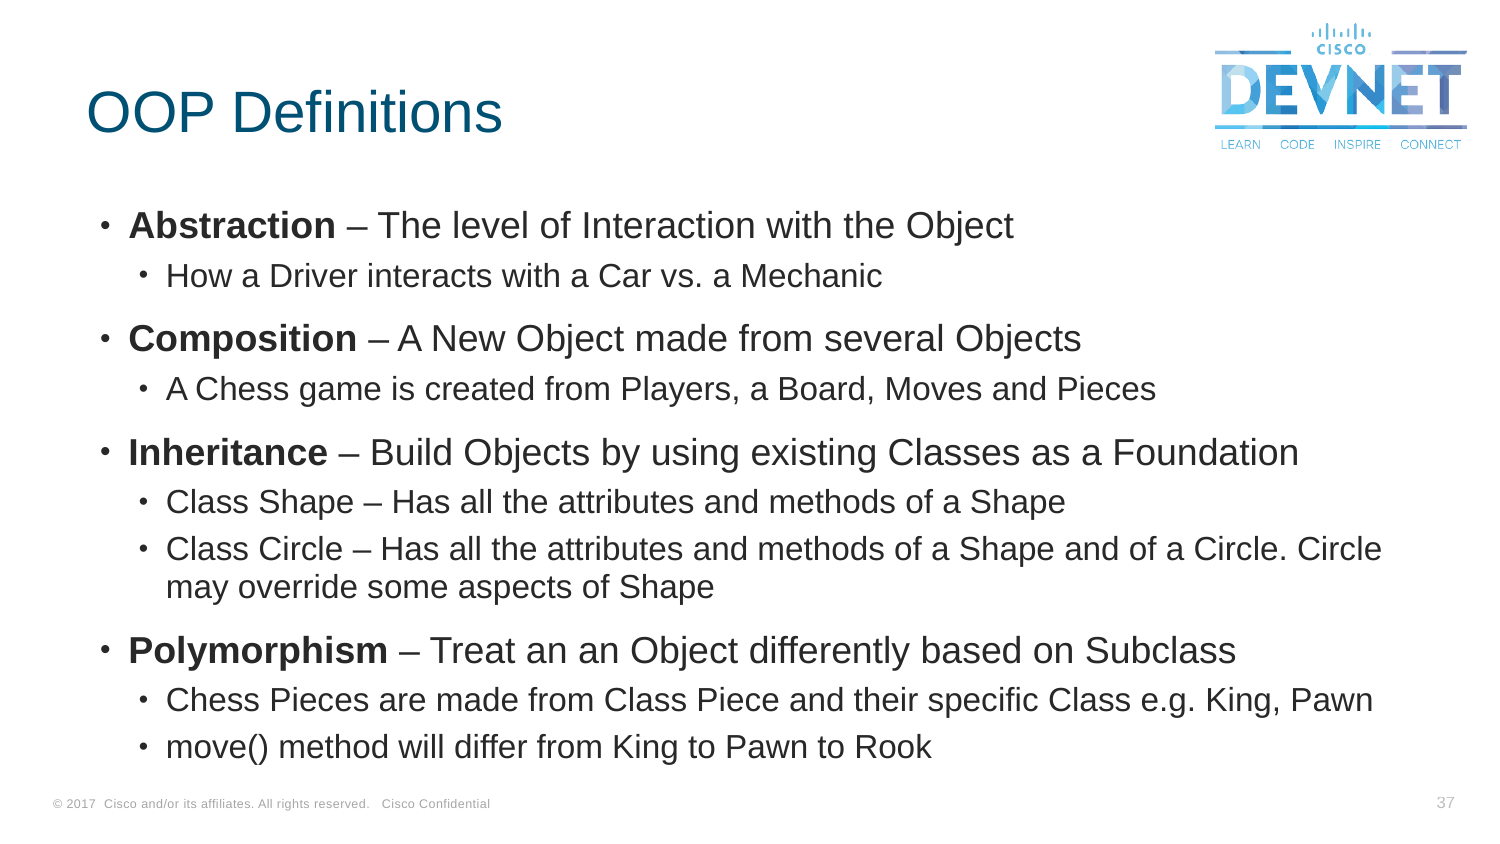

# OOP Definitions
Abstraction – The level of Interaction with the Object
How a Driver interacts with a Car vs. a Mechanic
Composition – A New Object made from several Objects
A Chess game is created from Players, a Board, Moves and Pieces
Inheritance – Build Objects by using existing Classes as a Foundation
Class Shape – Has all the attributes and methods of a Shape
Class Circle – Has all the attributes and methods of a Shape and of a Circle. Circle may override some aspects of Shape
Polymorphism – Treat an an Object differently based on Subclass
Chess Pieces are made from Class Piece and their specific Class e.g. King, Pawn
move() method will differ from King to Pawn to Rook